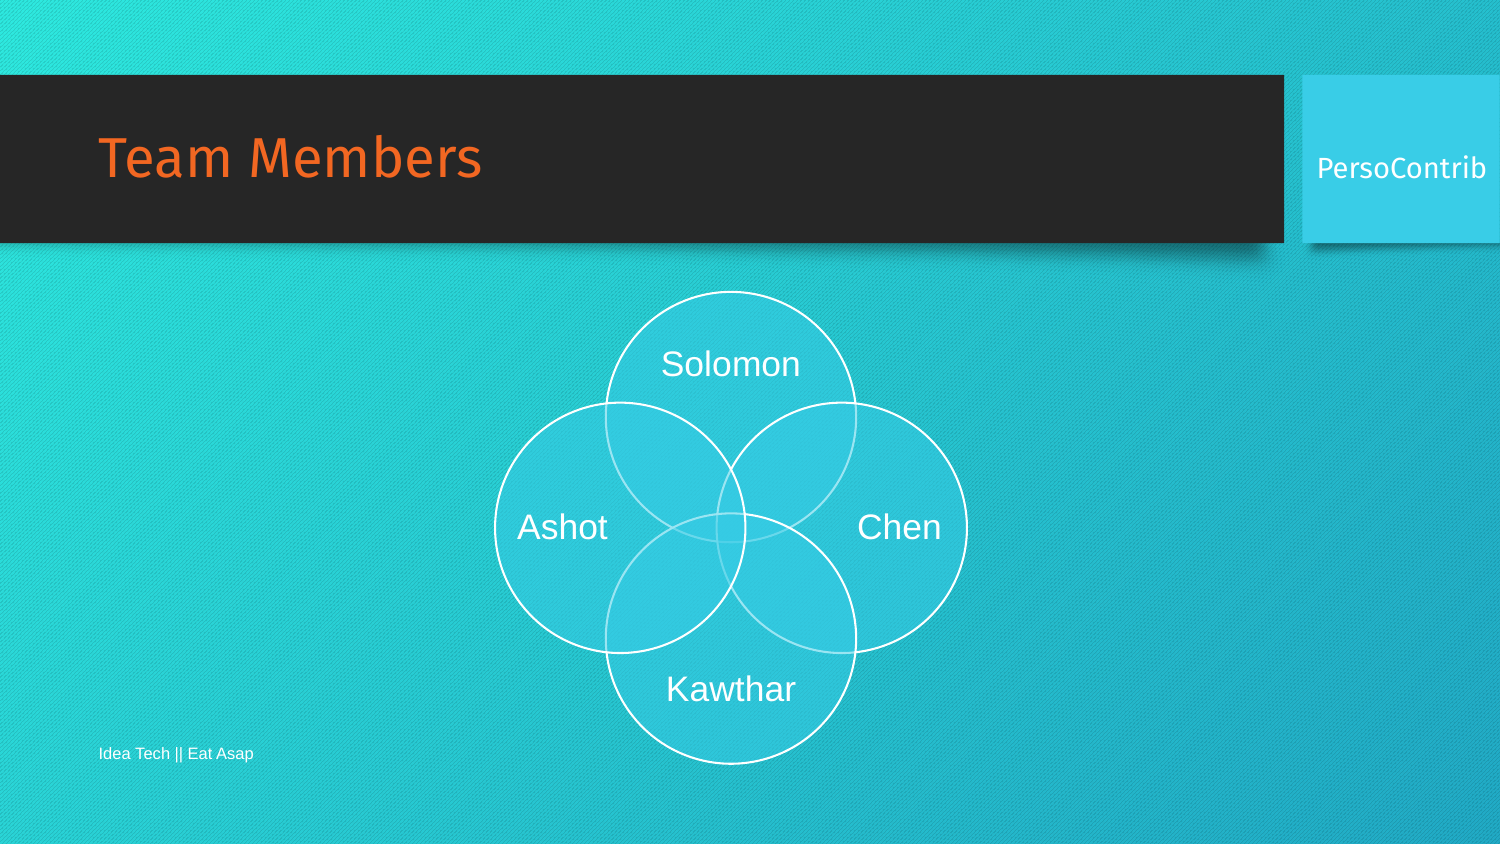

# Team Members
PersoContrib

Solomon

Ashot
Chen

Kawthar
Idea Tech || Eat Asap